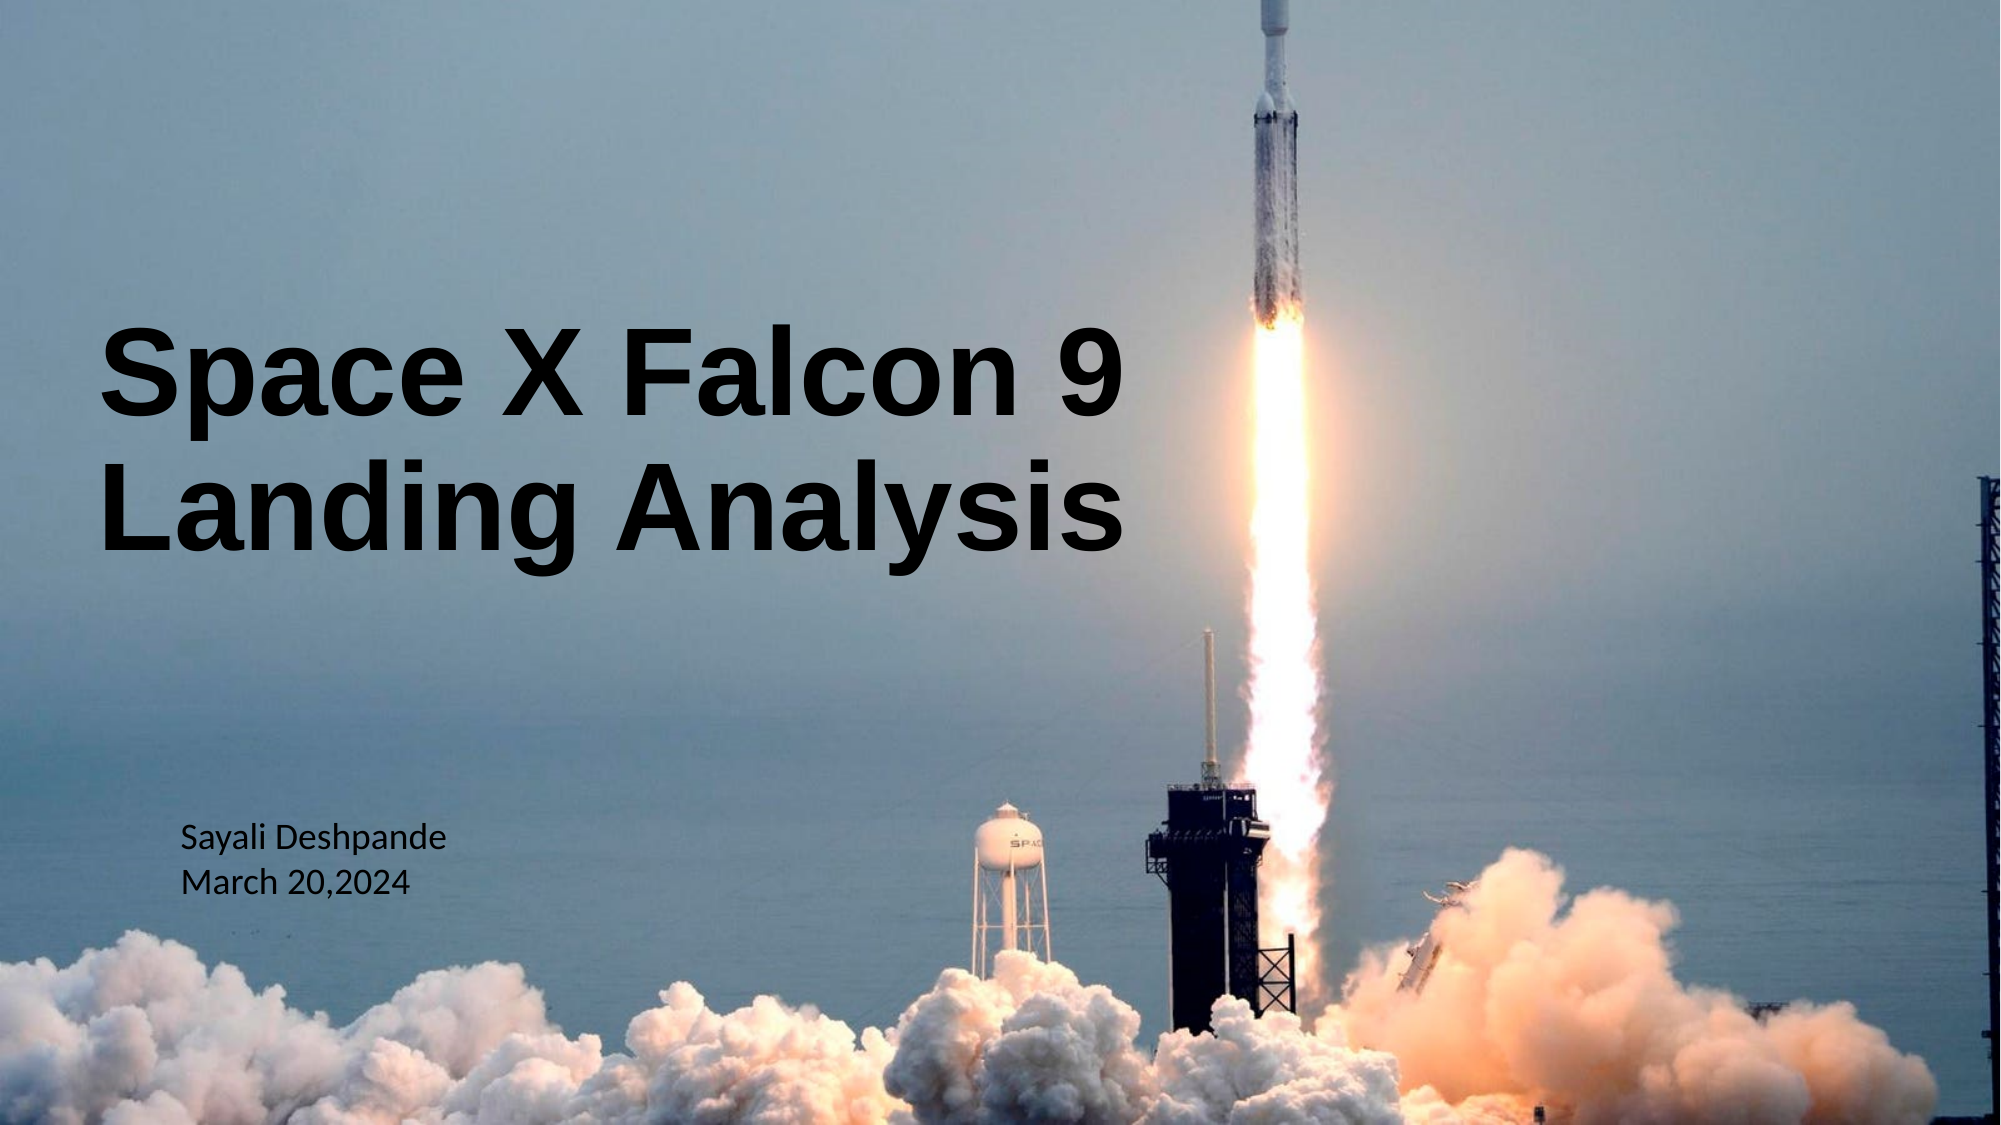

# Space X Falcon 9 Landing Analysis
Sayali Deshpande
March 20,2024